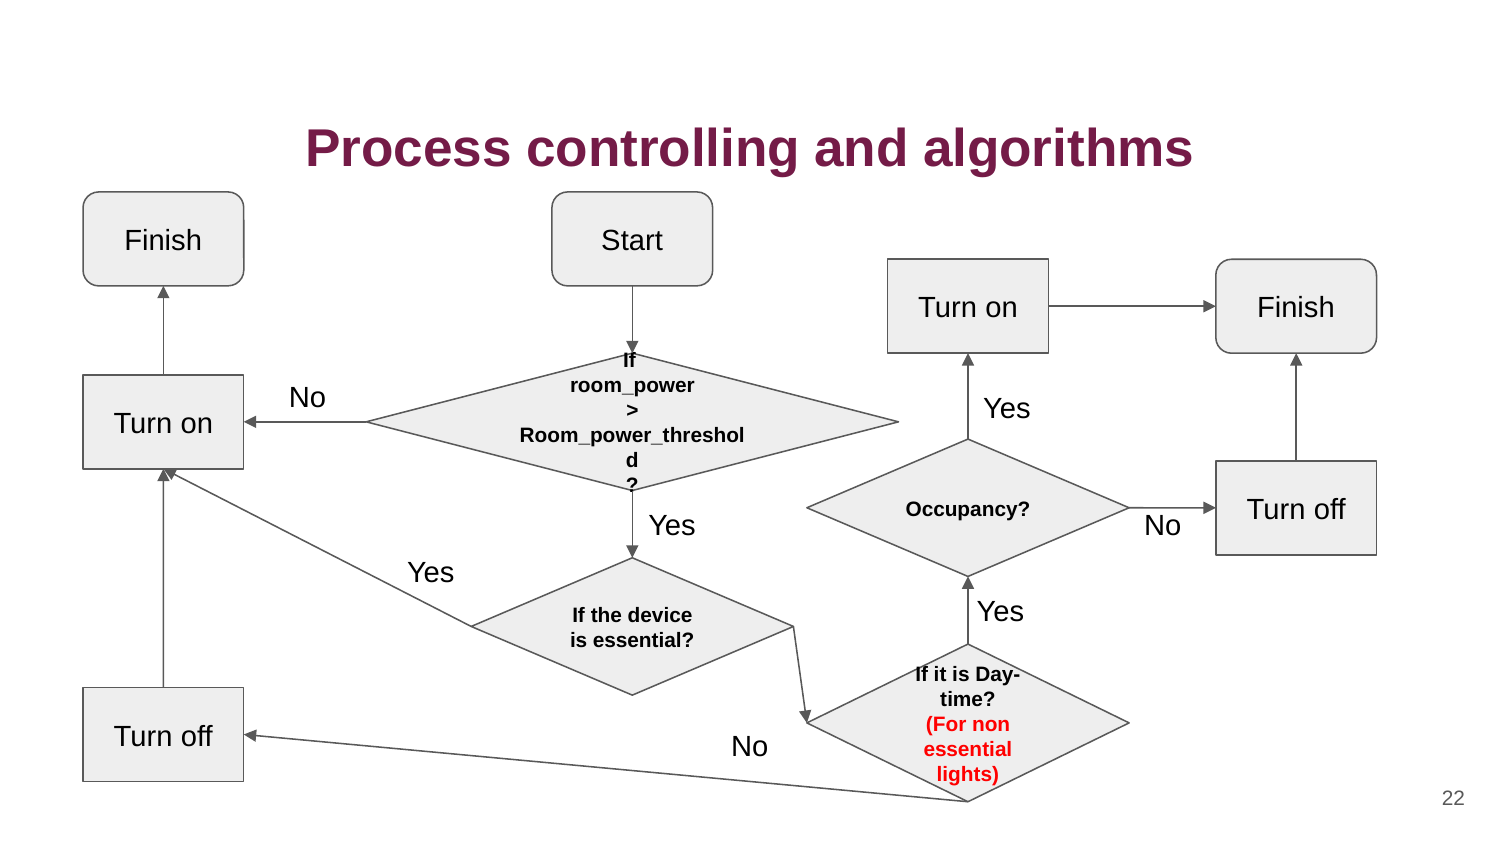

# Process controlling and algorithms

Finish
Start
Turn on
Finish
If
room_power
>
Room_power_threshold
?
No
Yes
Turn on
Occupancy?
Turn off
Yes
No
Yes
If the device is essential?
Yes
If it is Day-time?
(For non essential lights)
Turn off
No
22